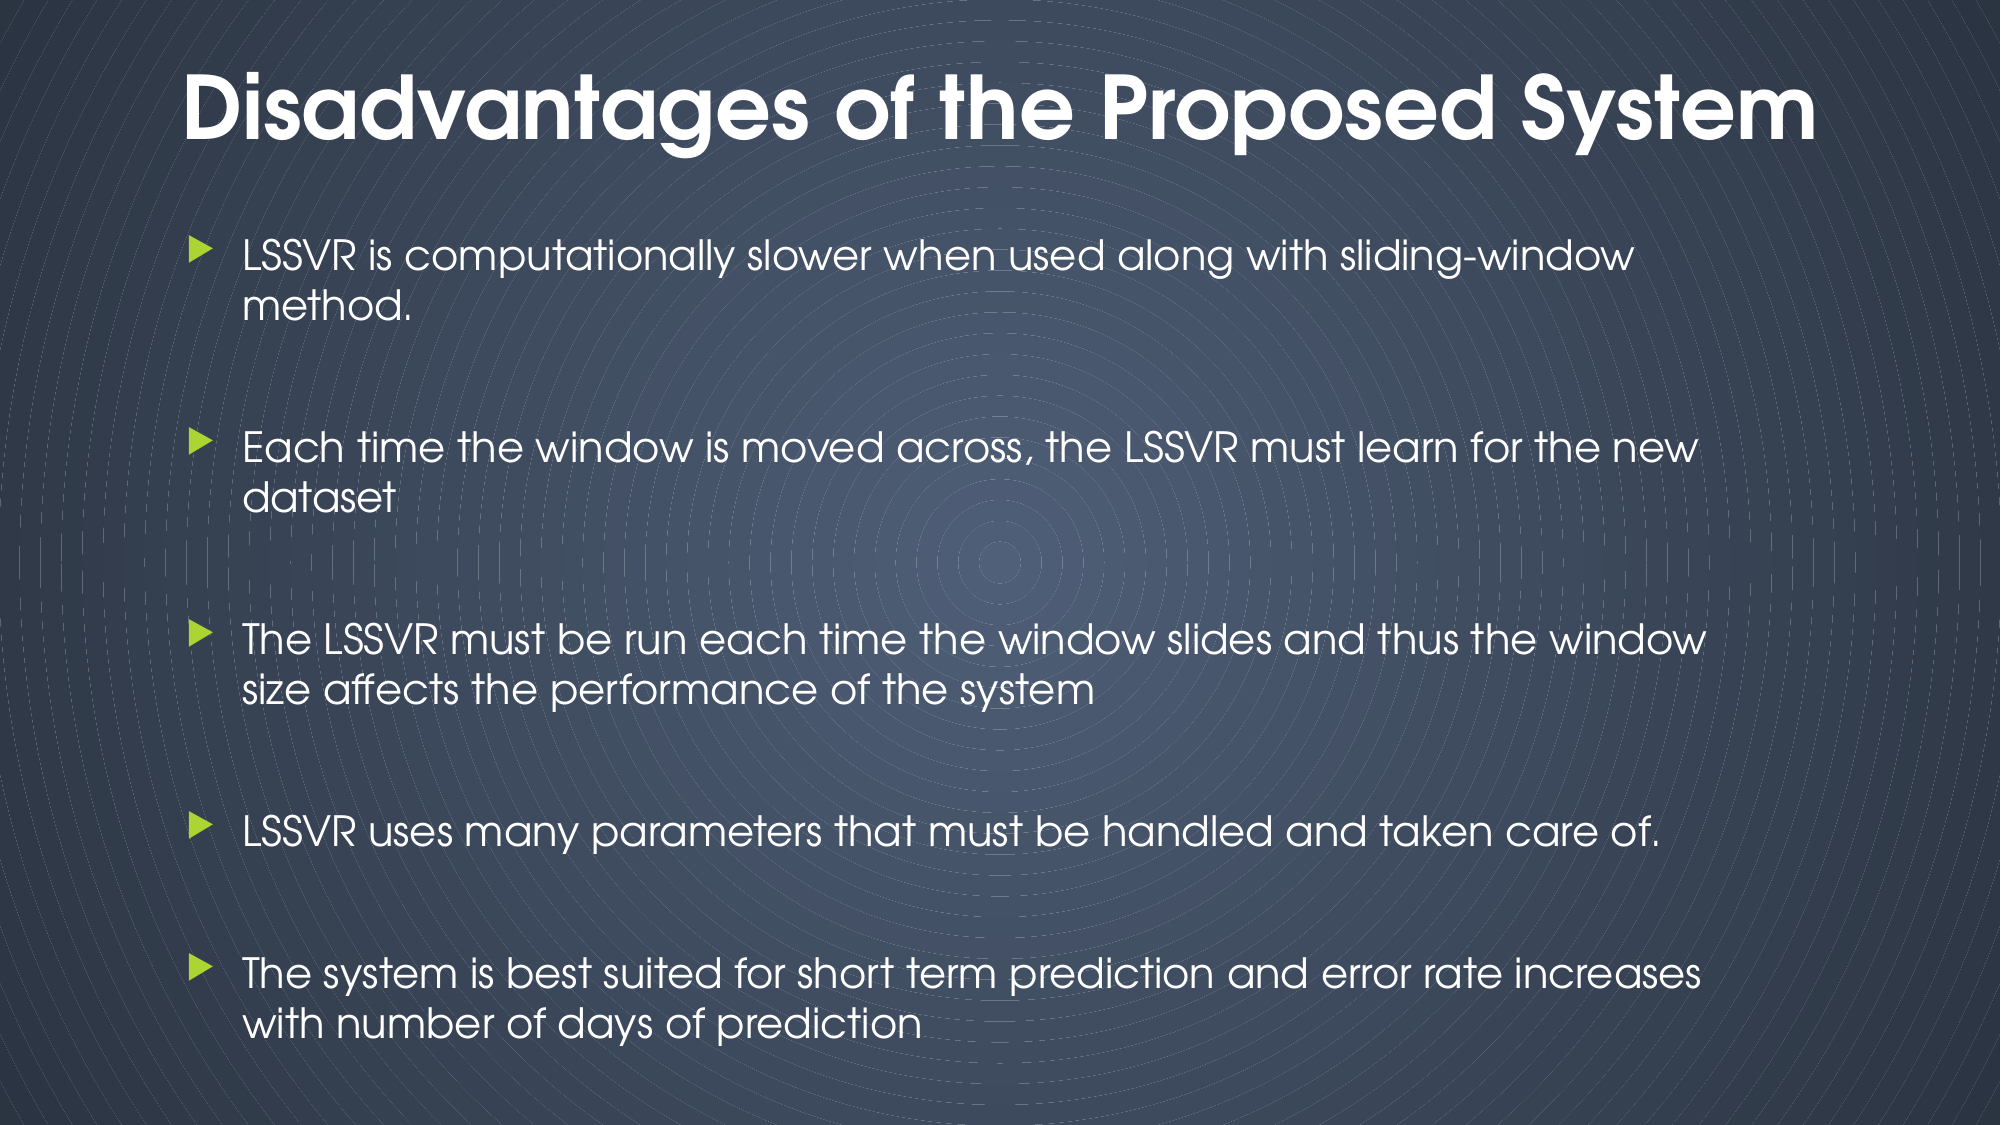

# Disadvantages of the Proposed System
LSSVR is computationally slower when used along with sliding-window method.

Each time the window is moved across, the LSSVR must learn for the new dataset

The LSSVR must be run each time the window slides and thus the window size affects the performance of the system

LSSVR uses many parameters that must be handled and taken care of.

The system is best suited for short term prediction and error rate increases with number of days of prediction